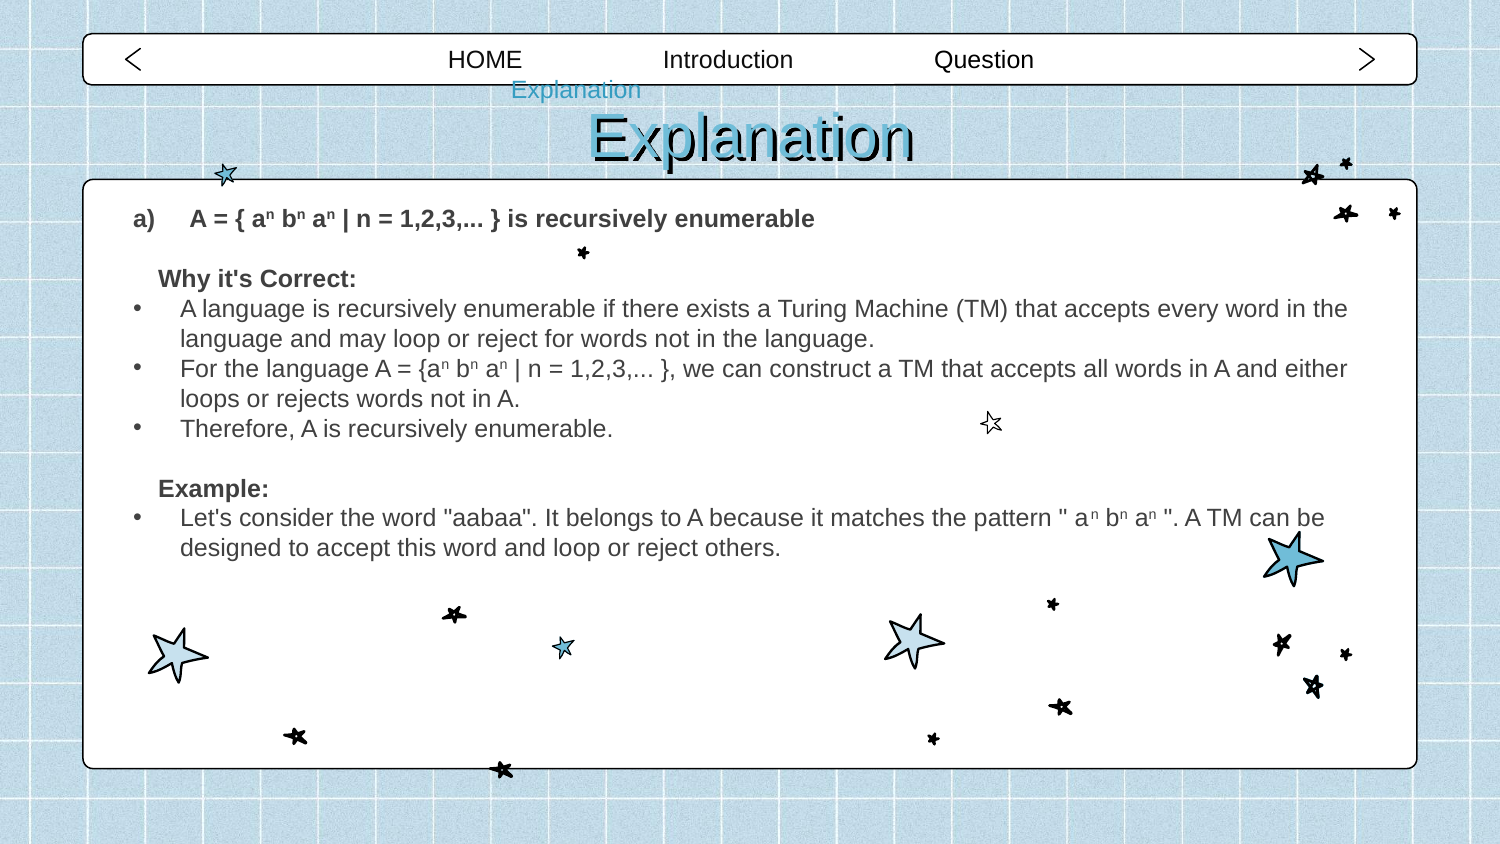

HOME                    Introduction                    Question                    Explanation

# Explanation

A = { an bn an | n = 1,2,3,... } is recursively enumerable

Why it's Correct:
A language is recursively enumerable if there exists a Turing Machine (TM) that accepts every word in the language and may loop or reject for words not in the language.
For the language A = {an bn an | n = 1,2,3,... }, we can construct a TM that accepts all words in A and either loops or rejects words not in A.
Therefore, A is recursively enumerable.

Example:
Let's consider the word "aabaa". It belongs to A because it matches the pattern " an bn an ". A TM can be designed to accept this word and loop or reject others.